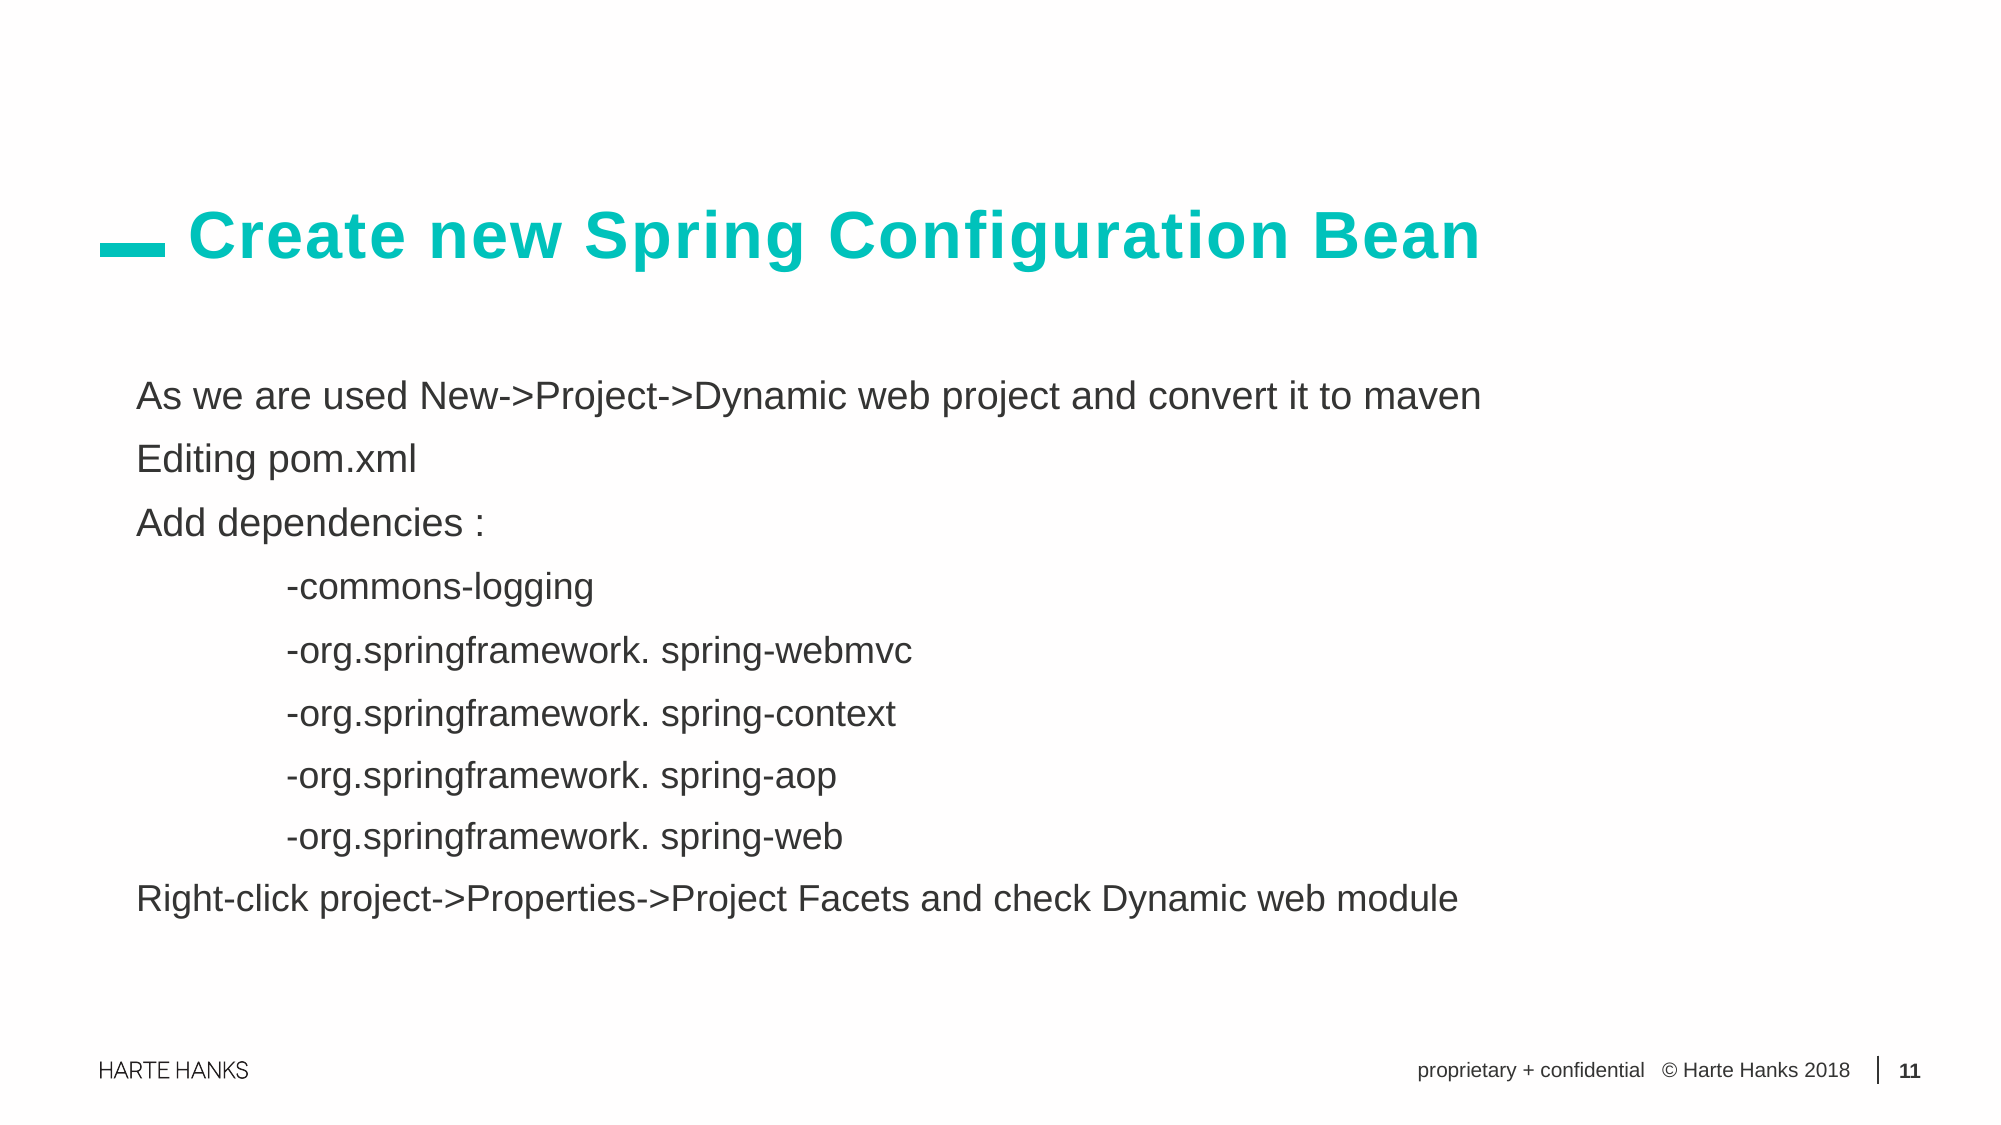

Create new Spring Configuration Bean
As we are used New->Project->Dynamic web project and convert it to maven
Editing pom.xml
Add dependencies :
	-commons-logging
	-org.springframework. spring-webmvc
	-org.springframework. spring-context
	-org.springframework. spring-aop
	-org.springframework. spring-web
Right-click project->Properties->Project Facets and check Dynamic web module